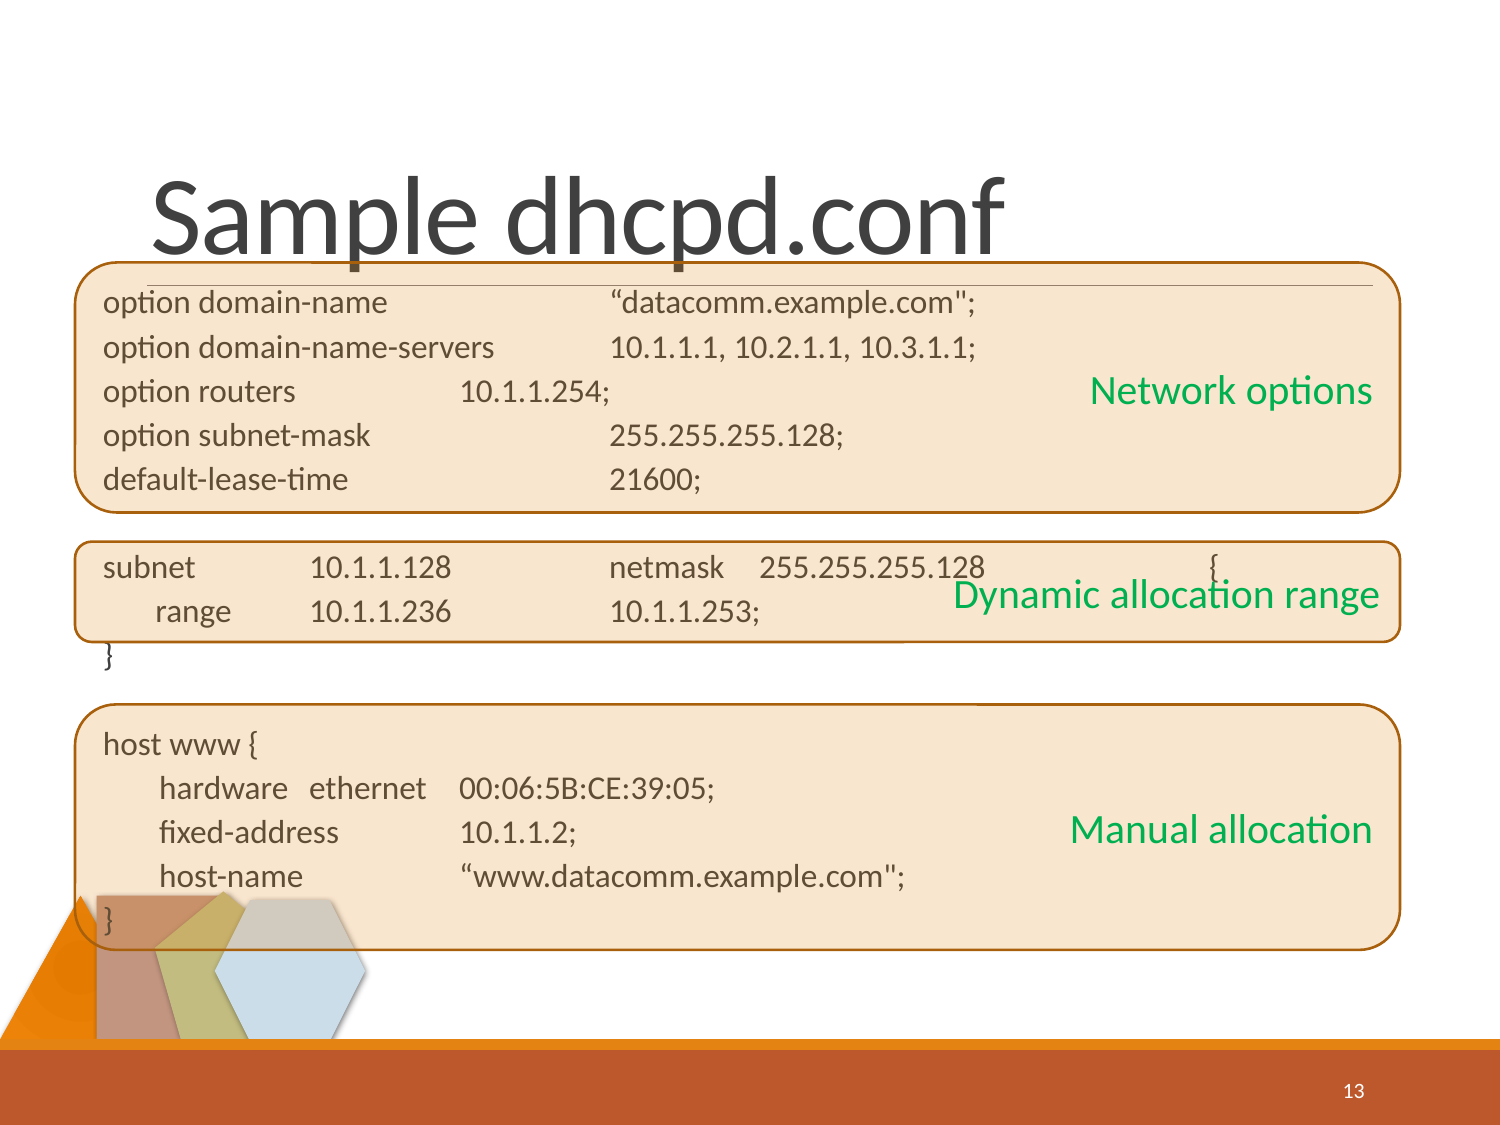

# Sample dhcpd.conf
Network options
option domain-name		“datacomm.example.com";
option domain-name-servers	10.1.1.1, 10.2.1.1, 10.3.1.1;
option routers		10.1.1.254;
option subnet-mask		255.255.255.128;
default-lease-time 		21600;

subnet	10.1.1.128 	netmask 	255.255.255.128 		{
       range 	10.1.1.236    	10.1.1.253;
}

host www {
	hardware 	ethernet 	00:06:5B:CE:39:05;
	fixed-address 	10.1.1.2;
	host-name 	“www.datacomm.example.com";
}
Dynamic allocation range
Manual allocation
13